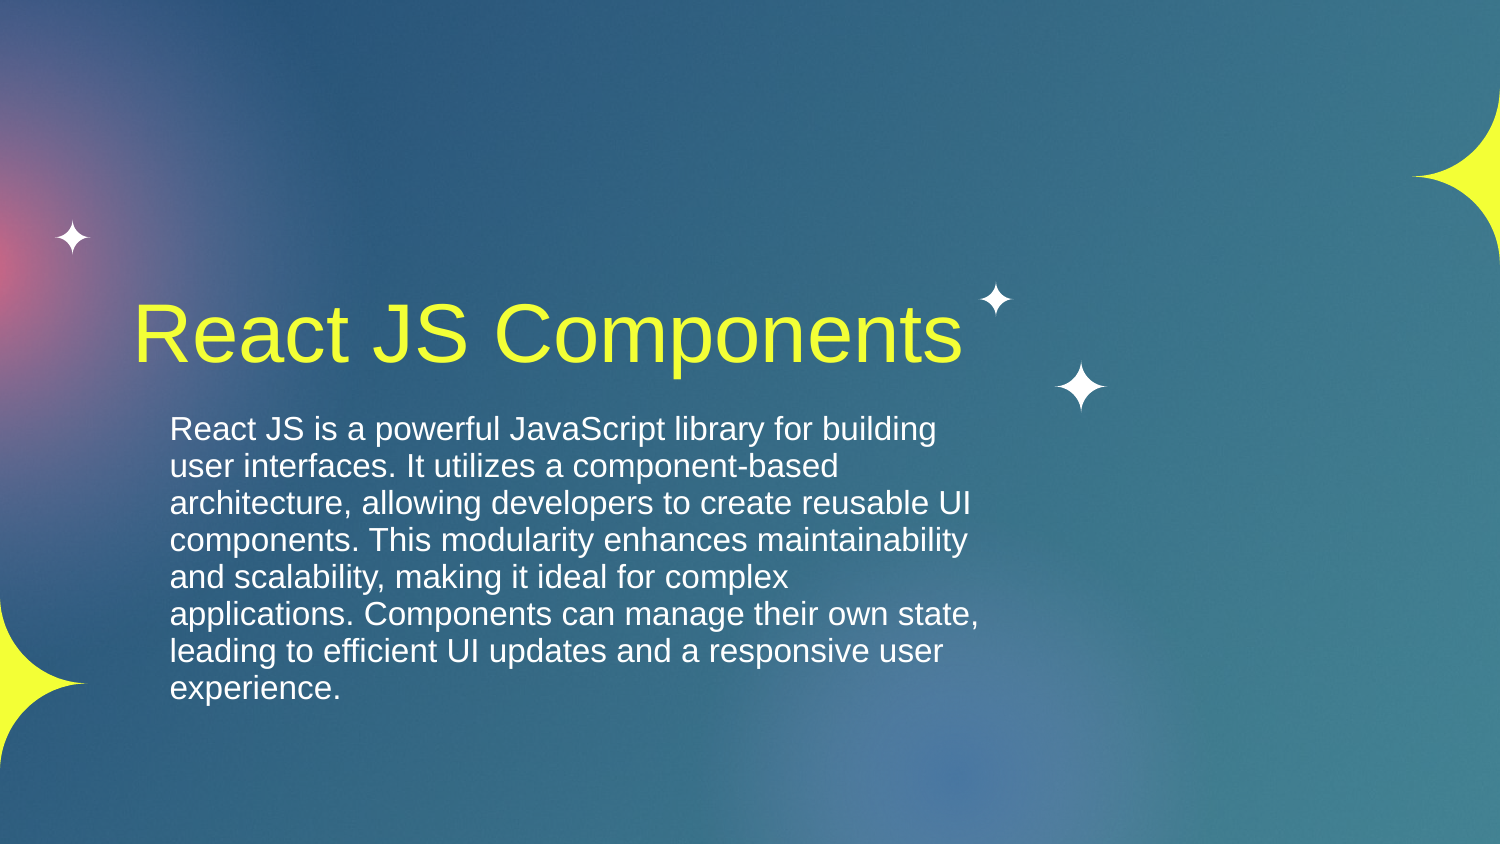

# React JS Components

React JS is a powerful JavaScript library for building user interfaces. It utilizes a component-based architecture, allowing developers to create reusable UI components. This modularity enhances maintainability and scalability, making it ideal for complex applications. Components can manage their own state, leading to efficient UI updates and a responsive user experience.